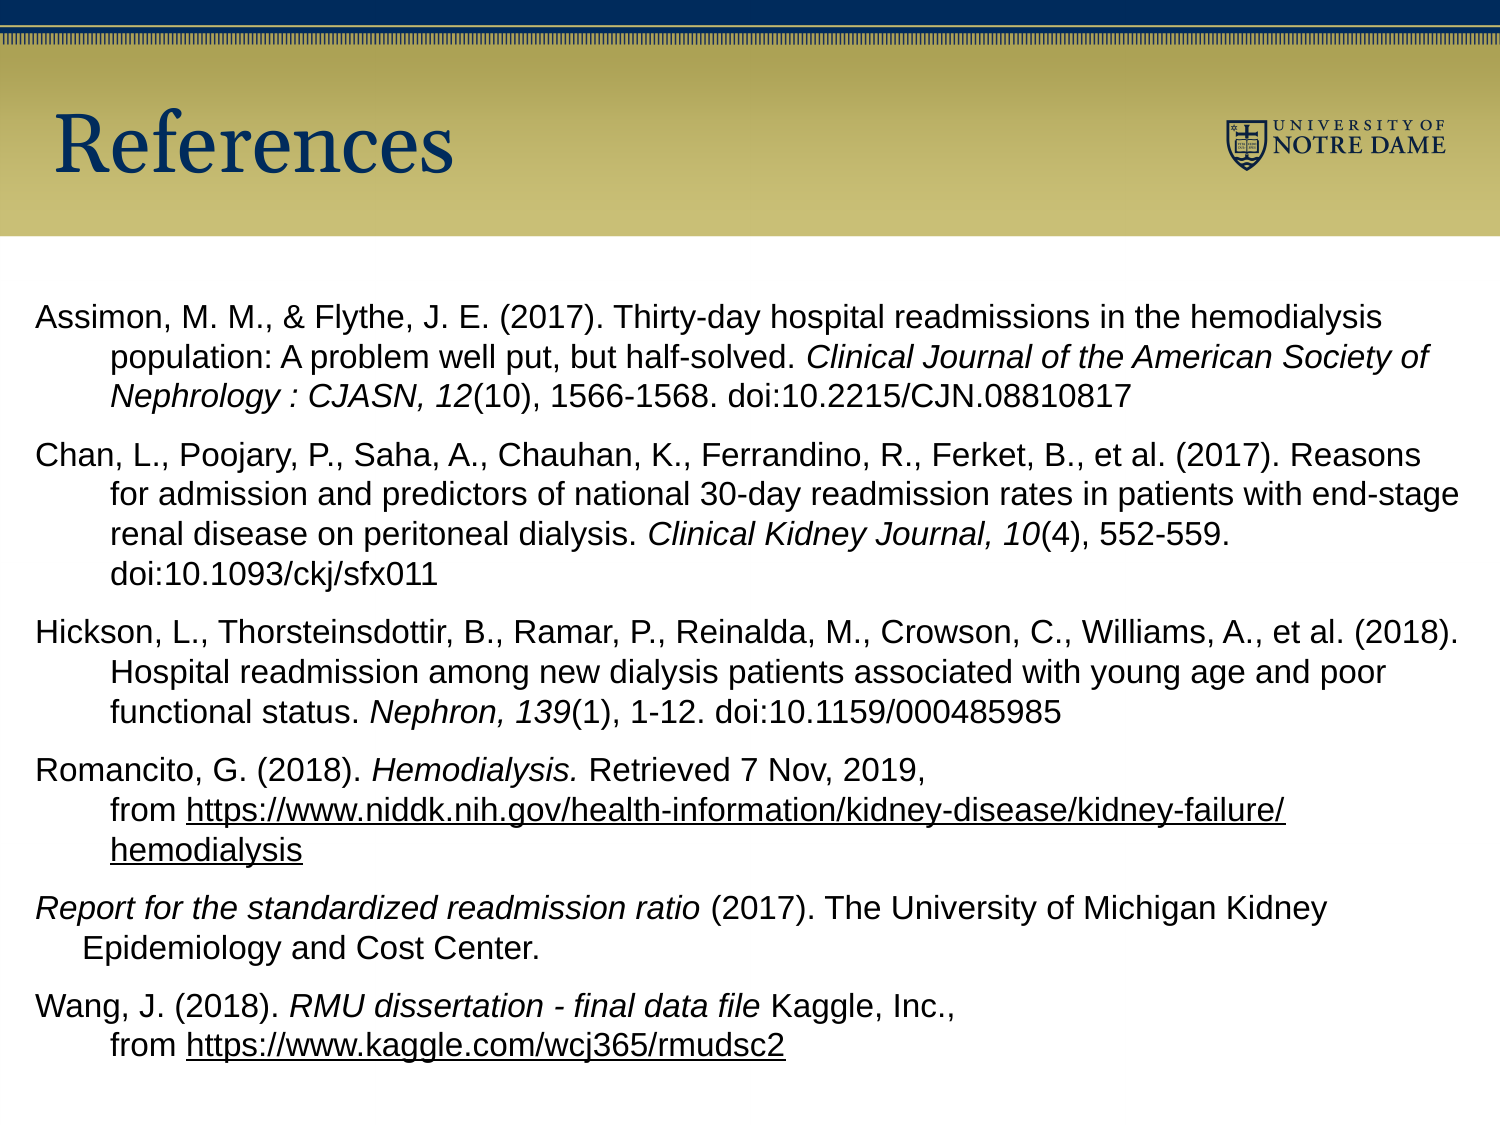

# References
Assimon, M. M., & Flythe, J. E. (2017). Thirty-day hospital readmissions in the hemodialysis population: A problem well put, but half-solved. Clinical Journal of the American Society of Nephrology : CJASN, 12(10), 1566-1568. doi:10.2215/CJN.08810817
Chan, L., Poojary, P., Saha, A., Chauhan, K., Ferrandino, R., Ferket, B., et al. (2017). Reasons for admission and predictors of national 30-day readmission rates in patients with end-stage renal disease on peritoneal dialysis. Clinical Kidney Journal, 10(4), 552-559. doi:10.1093/ckj/sfx011
Hickson, L., Thorsteinsdottir, B., Ramar, P., Reinalda, M., Crowson, C., Williams, A., et al. (2018). Hospital readmission among new dialysis patients associated with young age and poor functional status. Nephron, 139(1), 1-12. doi:10.1159/000485985
Romancito, G. (2018). Hemodialysis. Retrieved 7 Nov, 2019, from https://www.niddk.nih.gov/health-information/kidney-disease/kidney-failure/hemodialysis
Report for the standardized readmission ratio (2017). The University of Michigan Kidney Epidemiology and Cost Center.
Wang, J. (2018). RMU dissertation - final data file Kaggle, Inc.,
from https://www.kaggle.com/wcj365/rmudsc2